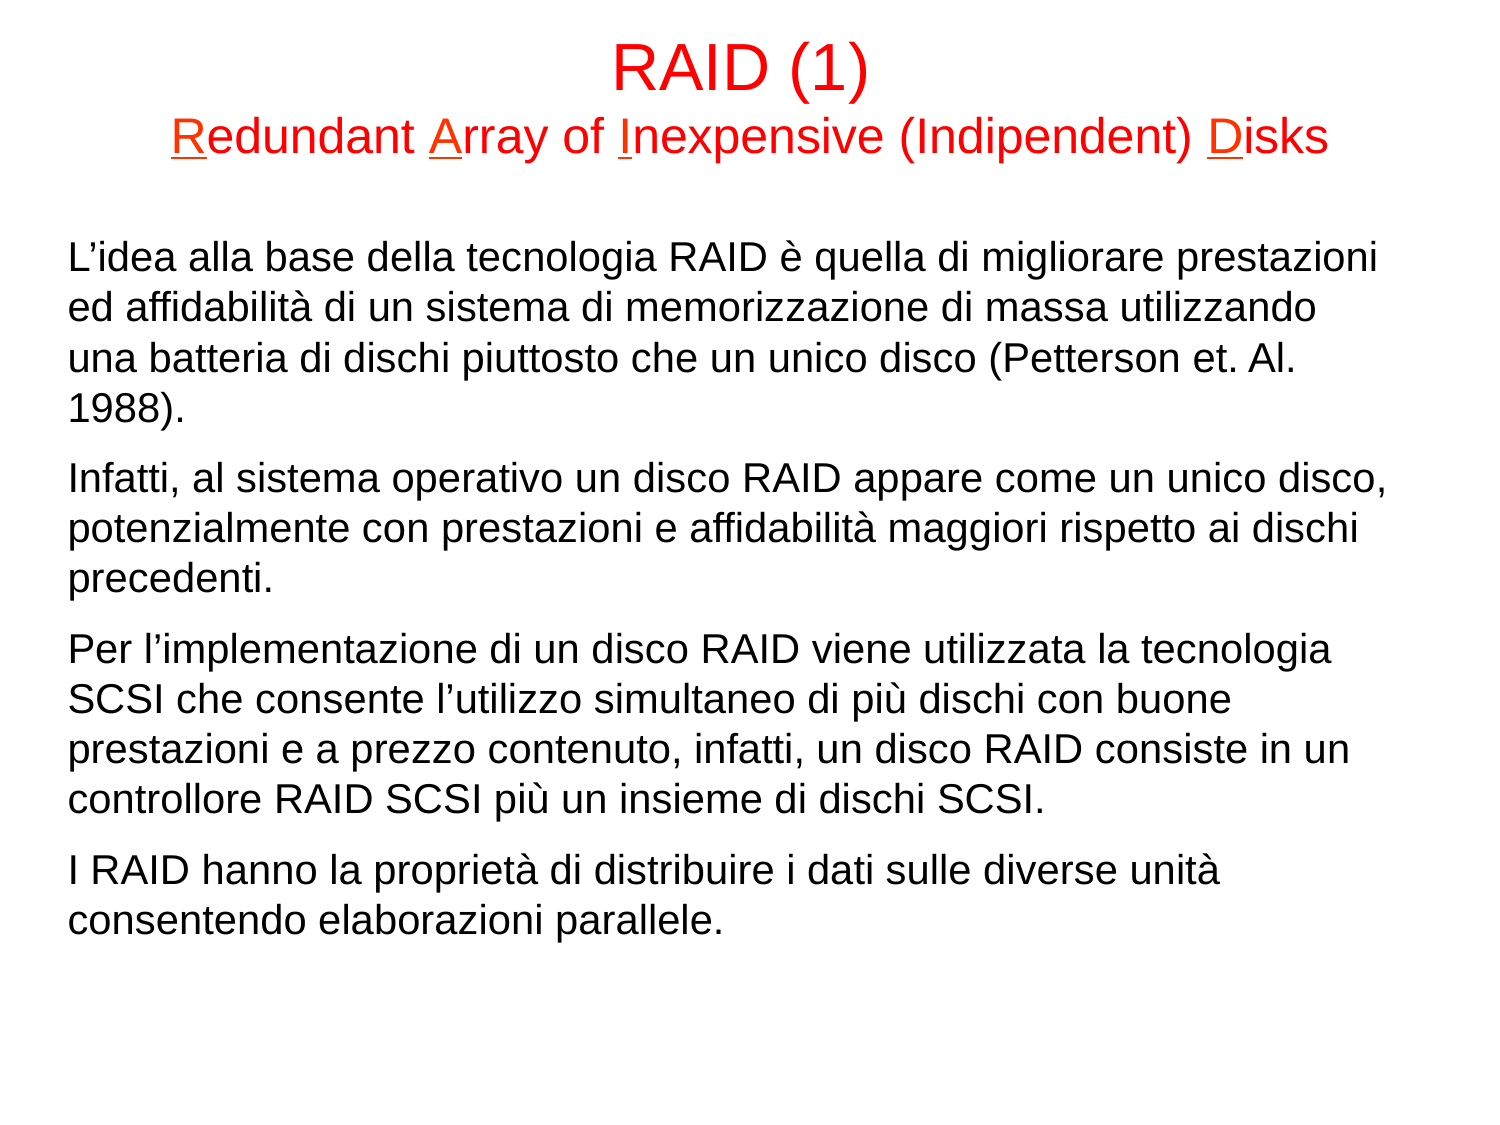

# RAID (1) Redundant Array of Inexpensive (Indipendent) Disks
L’idea alla base della tecnologia RAID è quella di migliorare prestazioni ed affidabilità di un sistema di memorizzazione di massa utilizzando una batteria di dischi piuttosto che un unico disco (Petterson et. Al. 1988).
Infatti, al sistema operativo un disco RAID appare come un unico disco, potenzialmente con prestazioni e affidabilità maggiori rispetto ai dischi precedenti.
Per l’implementazione di un disco RAID viene utilizzata la tecnologia SCSI che consente l’utilizzo simultaneo di più dischi con buone prestazioni e a prezzo contenuto, infatti, un disco RAID consiste in un controllore RAID SCSI più un insieme di dischi SCSI.
I RAID hanno la proprietà di distribuire i dati sulle diverse unità consentendo elaborazioni parallele.